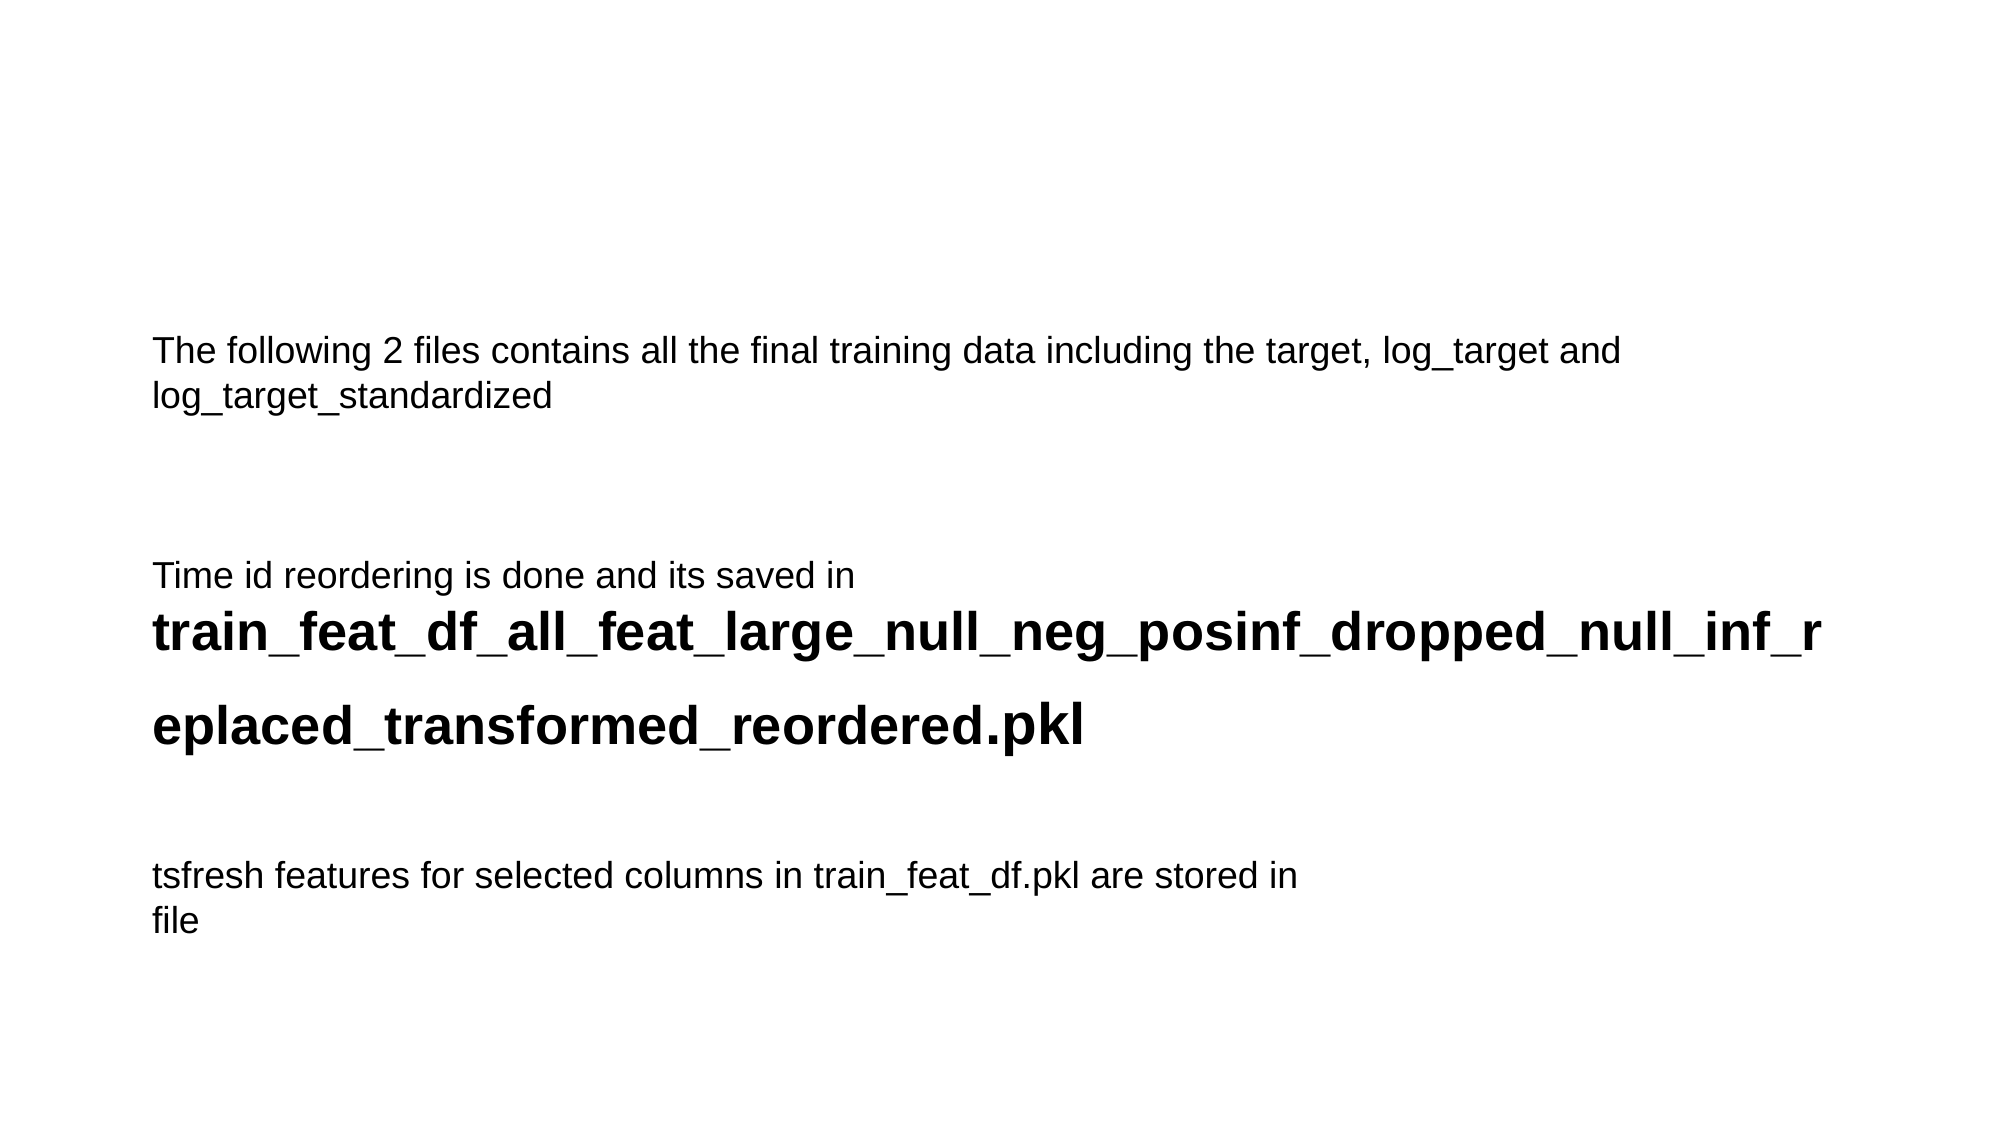

# The following 2 files contains all the final training data including the target, log_target and log_target_standardized Time id reordering is done and its saved in train_feat_df_all_feat_large_null_neg_posinf_dropped_null_inf_replaced_transformed_reordered.pkl tsfresh features for selected columns in train_feat_df.pkl are stored in file